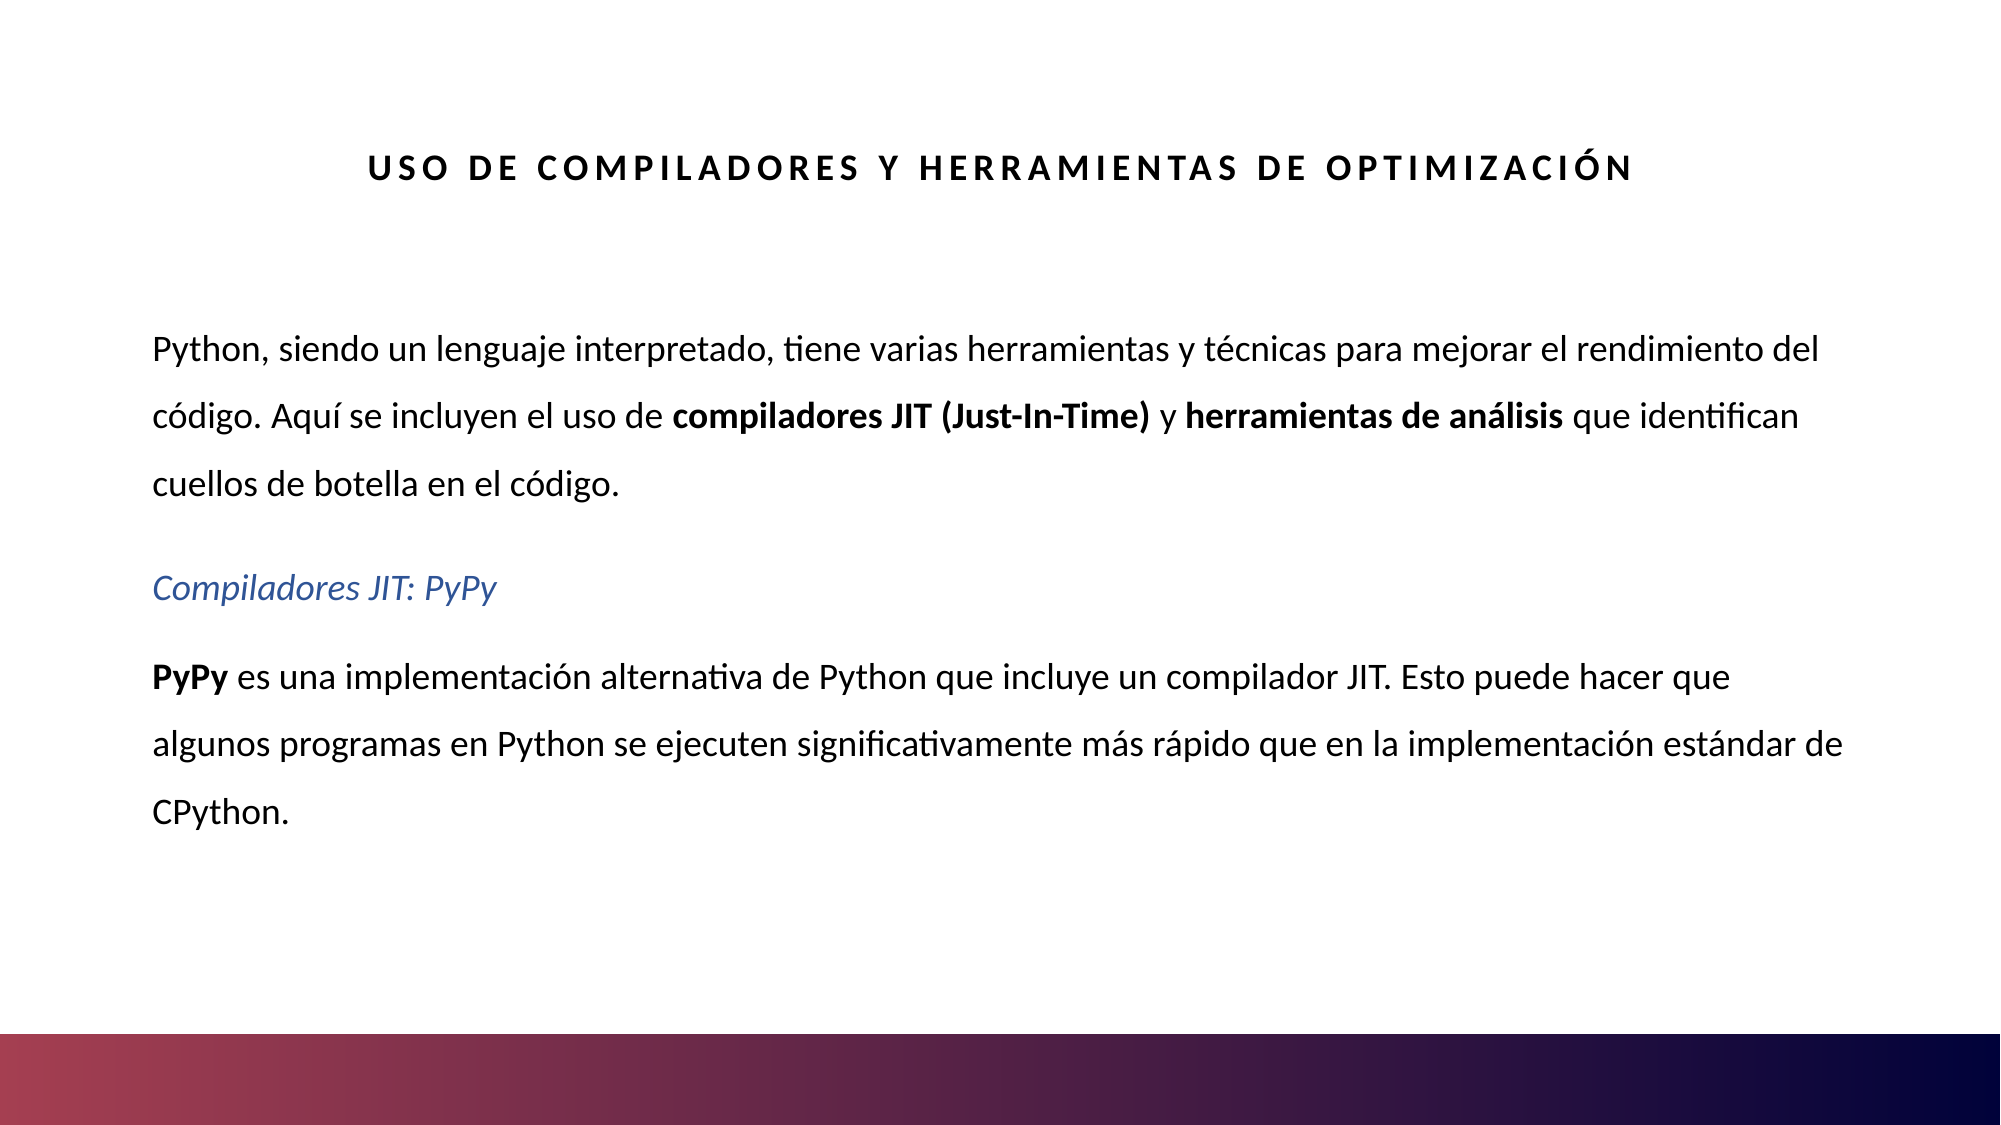

# Uso de Compiladores y Herramientas de Optimización
Python, siendo un lenguaje interpretado, tiene varias herramientas y técnicas para mejorar el rendimiento del código. Aquí se incluyen el uso de compiladores JIT (Just-In-Time) y herramientas de análisis que identifican cuellos de botella en el código.

Compiladores JIT: PyPy
PyPy es una implementación alternativa de Python que incluye un compilador JIT. Esto puede hacer que algunos programas en Python se ejecuten significativamente más rápido que en la implementación estándar de CPython.